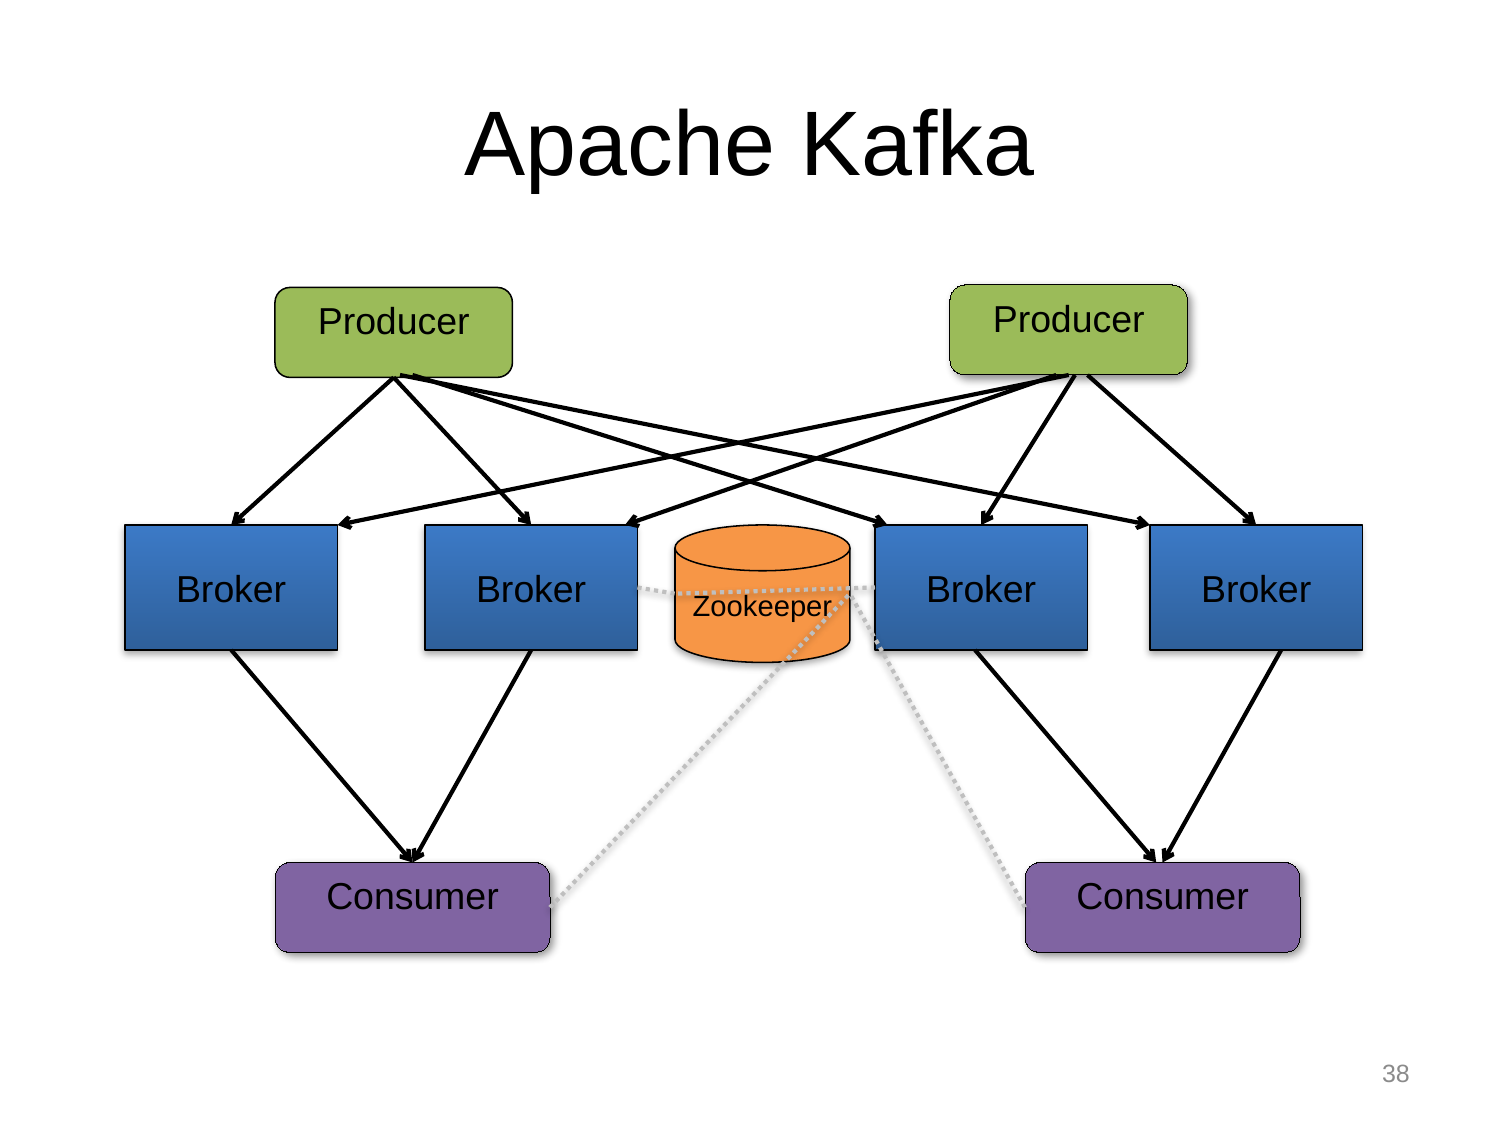

# Apache Kafka
Producer
Producer
Broker
Broker
Zookeeper
Broker
Broker
Consumer
Consumer
38